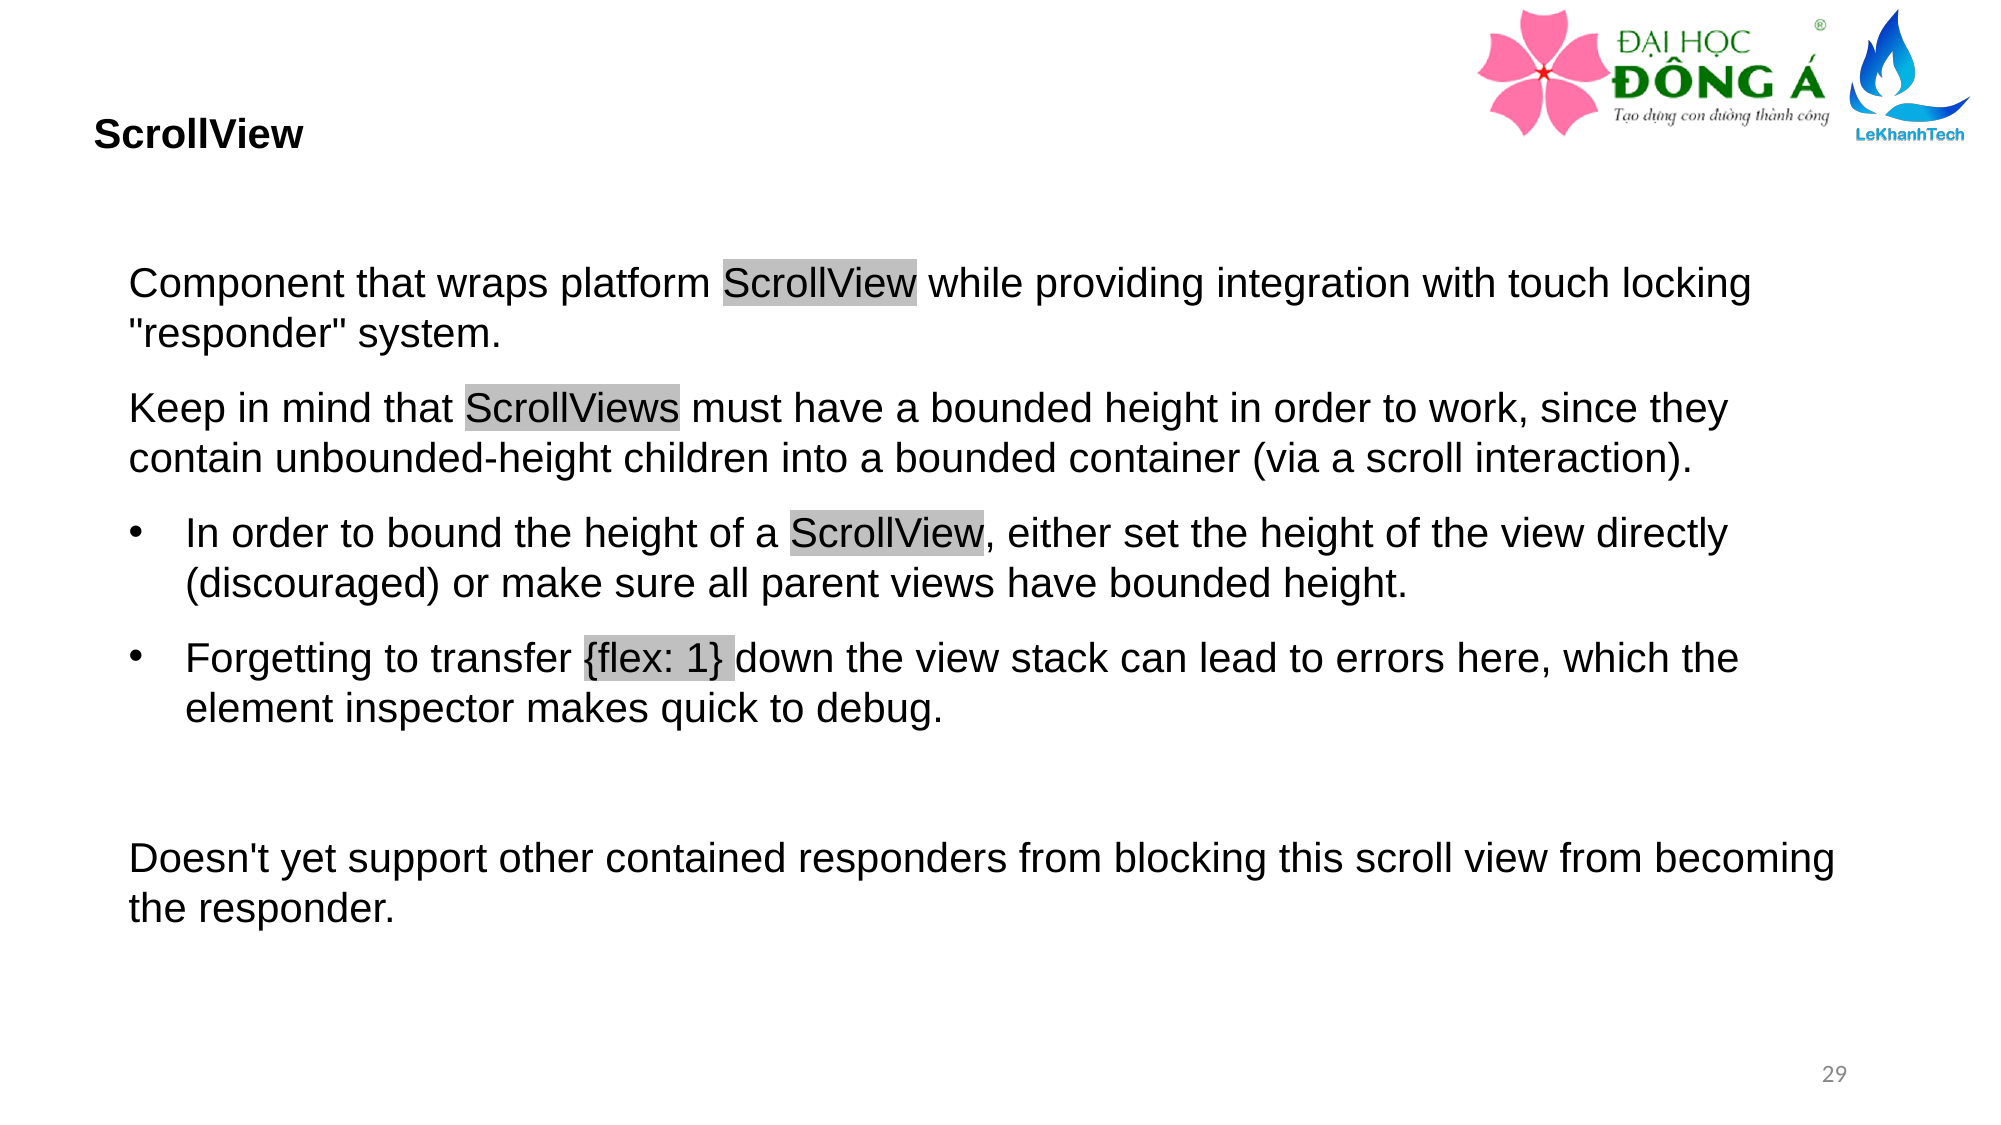

ScrollView
Component that wraps platform ScrollView while providing integration with touch locking "responder" system.
Keep in mind that ScrollViews must have a bounded height in order to work, since they contain unbounded-height children into a bounded container (via a scroll interaction).
In order to bound the height of a ScrollView, either set the height of the view directly (discouraged) or make sure all parent views have bounded height.
Forgetting to transfer {flex: 1} down the view stack can lead to errors here, which the element inspector makes quick to debug.

Doesn't yet support other contained responders from blocking this scroll view from becoming the responder.
29